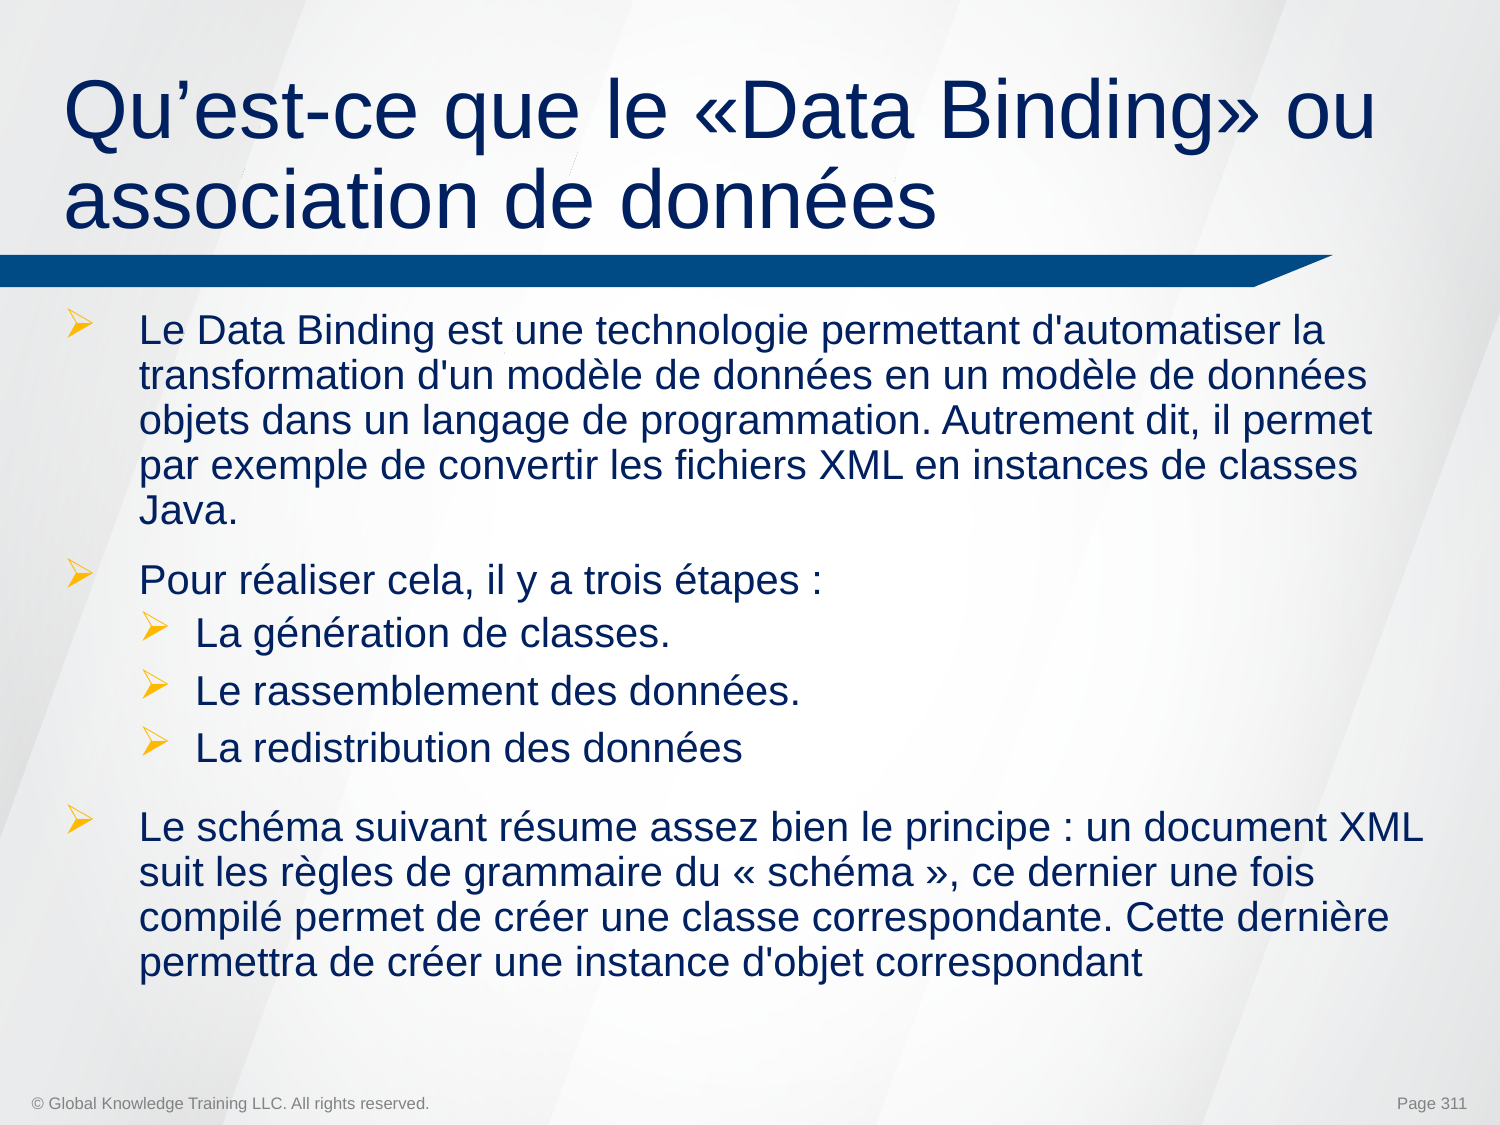

# Qu’est-ce que le «Data Binding» ou association de données
Le Data Binding est une technologie permettant d'automatiser la transformation d'un modèle de données en un modèle de données objets dans un langage de programmation. Autrement dit, il permet par exemple de convertir les fichiers XML en instances de classes Java.
Pour réaliser cela, il y a trois étapes :
La génération de classes.
Le rassemblement des données.
La redistribution des données
Le schéma suivant résume assez bien le principe : un document XML suit les règles de grammaire du « schéma », ce dernier une fois compilé permet de créer une classe correspondante. Cette dernière permettra de créer une instance d'objet correspondant